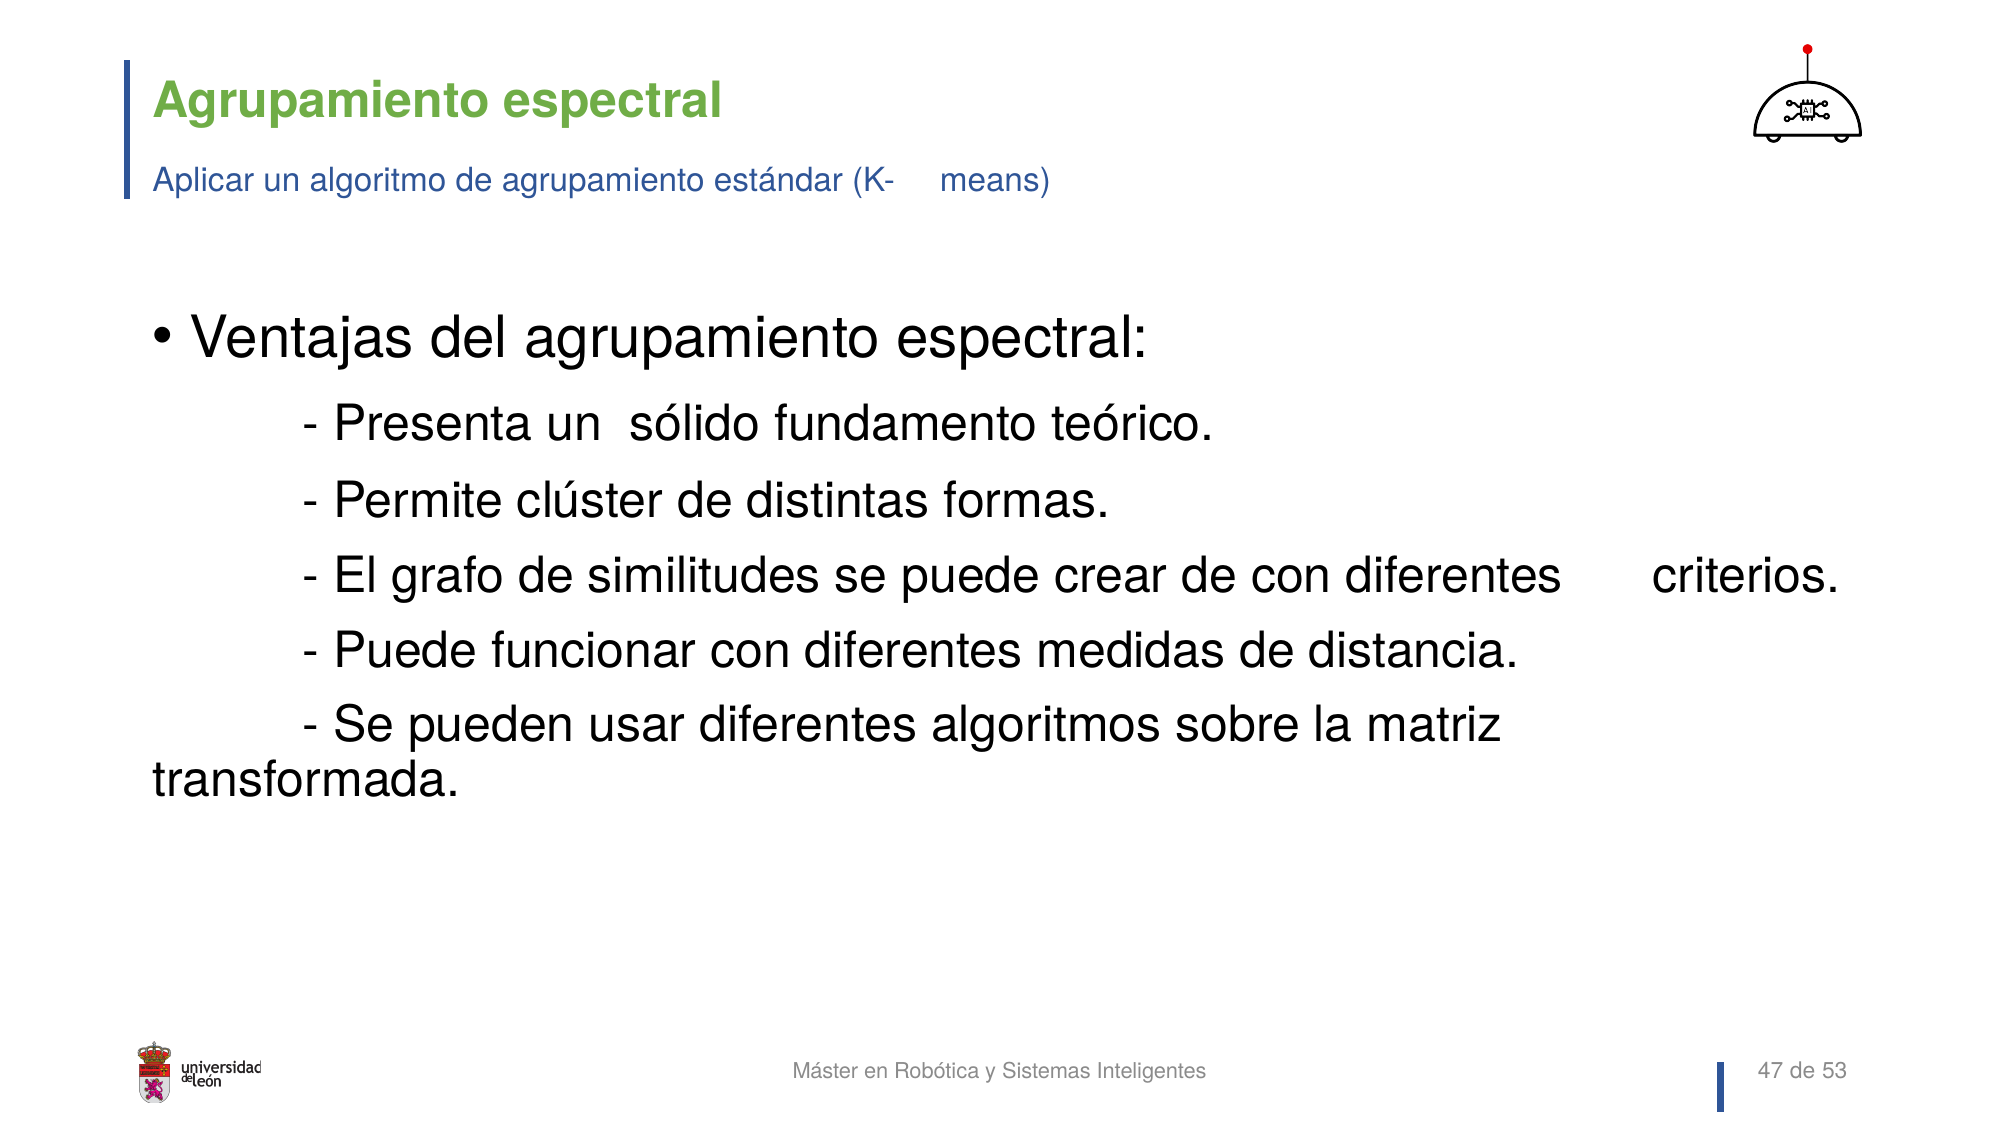

# Agrupamiento espectral
Aplicar un algoritmo de agrupamiento estándar (K-	means)
Ventajas del agrupamiento espectral:
	- Presenta un  sólido fundamento teórico.
	- Permite clúster de distintas formas.
	- El grafo de similitudes se puede crear de con diferentes 	criterios.
	- Puede funcionar con diferentes medidas de distancia.
	- Se pueden usar diferentes algoritmos sobre la matriz 	transformada.

Máster en Robótica y Sistemas Inteligentes
47 de 53